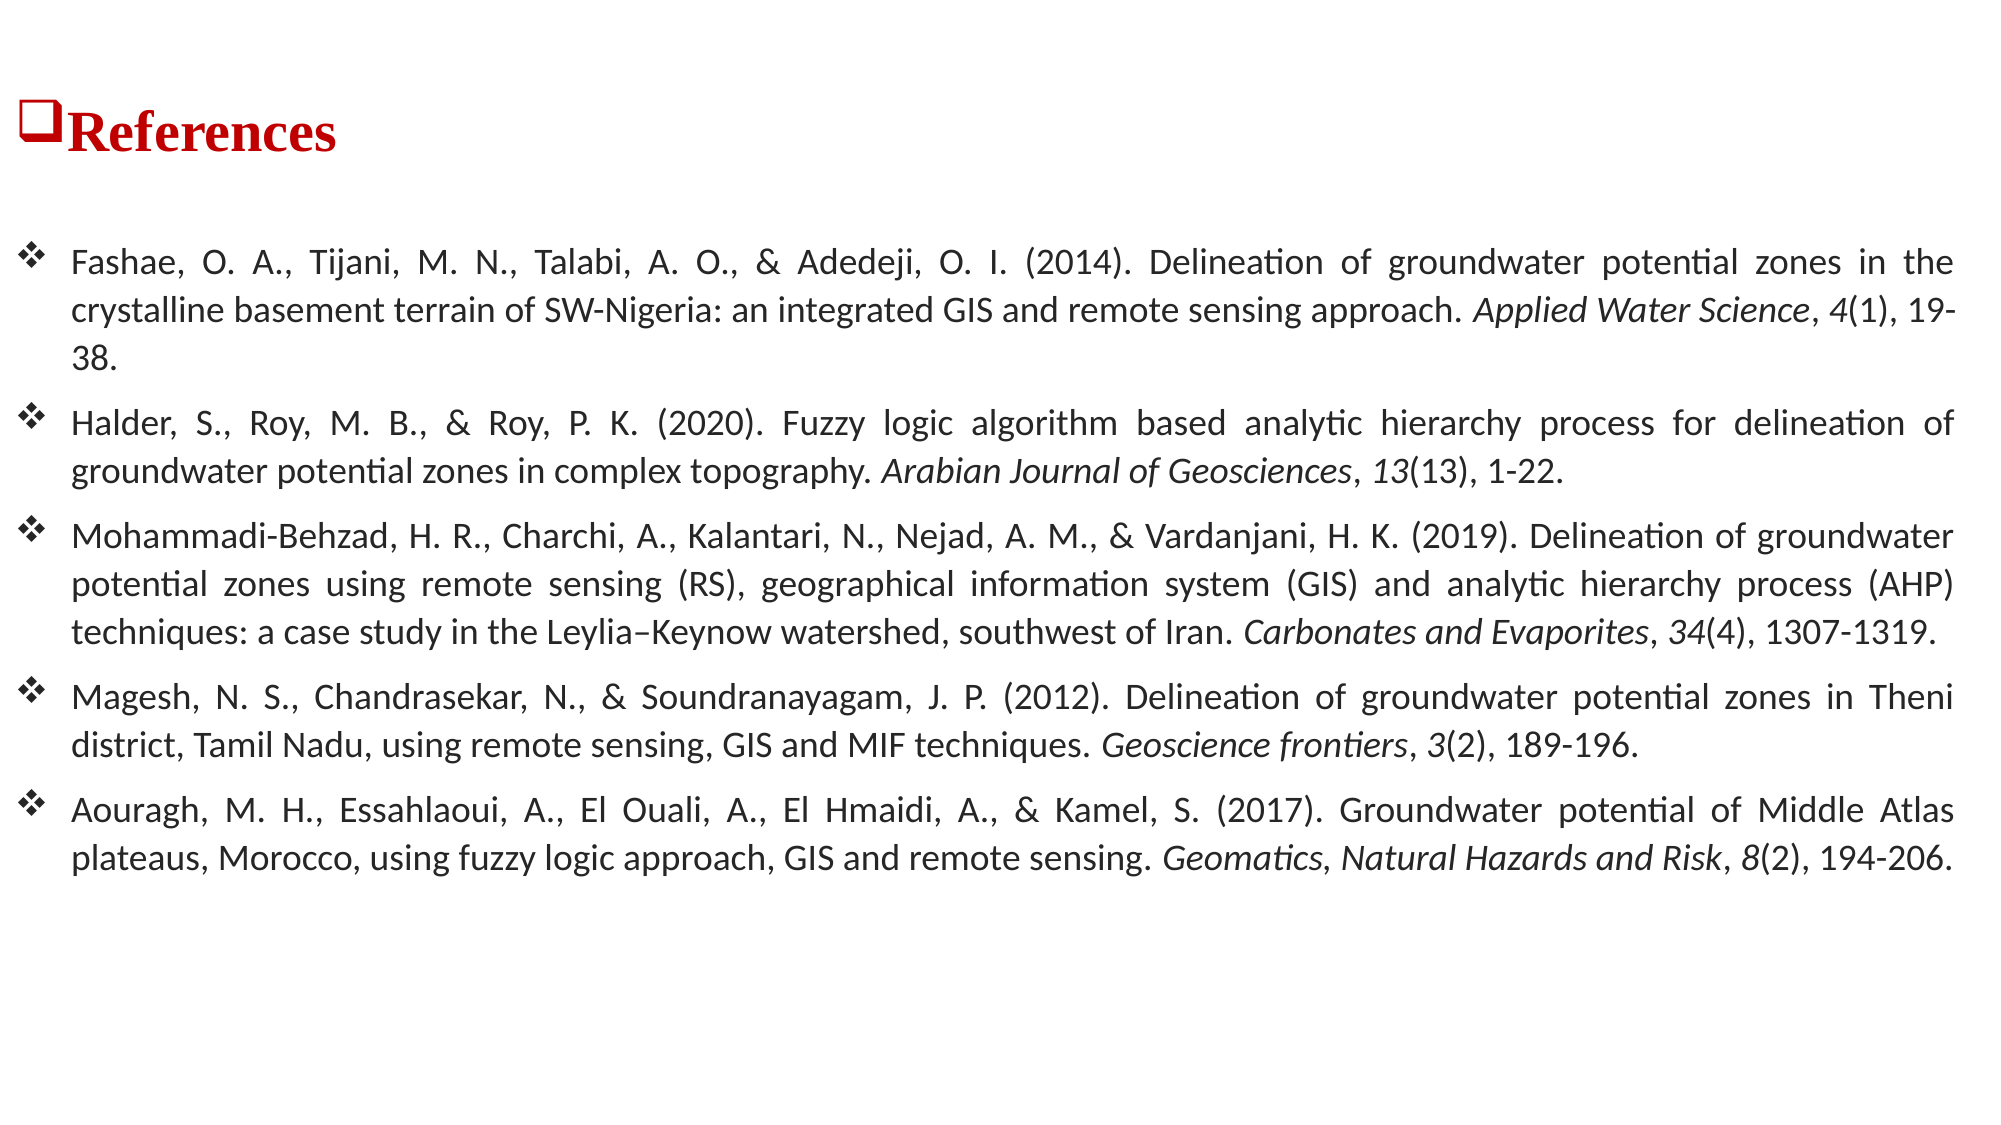

References

Fashae, O. A., Tijani, M. N., Talabi, A. O., & Adedeji, O. I. (2014). Delineation of groundwater potential zones in the crystalline basement terrain of SW-Nigeria: an integrated GIS and remote sensing approach. Applied Water Science, 4(1), 19-38.
Halder, S., Roy, M. B., & Roy, P. K. (2020). Fuzzy logic algorithm based analytic hierarchy process for delineation of groundwater potential zones in complex topography. Arabian Journal of Geosciences, 13(13), 1-22.
Mohammadi-Behzad, H. R., Charchi, A., Kalantari, N., Nejad, A. M., & Vardanjani, H. K. (2019). Delineation of groundwater potential zones using remote sensing (RS), geographical information system (GIS) and analytic hierarchy process (AHP) techniques: a case study in the Leylia–Keynow watershed, southwest of Iran. Carbonates and Evaporites, 34(4), 1307-1319.
Magesh, N. S., Chandrasekar, N., & Soundranayagam, J. P. (2012). Delineation of groundwater potential zones in Theni district, Tamil Nadu, using remote sensing, GIS and MIF techniques. Geoscience frontiers, 3(2), 189-196.
Aouragh, M. H., Essahlaoui, A., El Ouali, A., El Hmaidi, A., & Kamel, S. (2017). Groundwater potential of Middle Atlas plateaus, Morocco, using fuzzy logic approach, GIS and remote sensing. Geomatics, Natural Hazards and Risk, 8(2), 194-206.